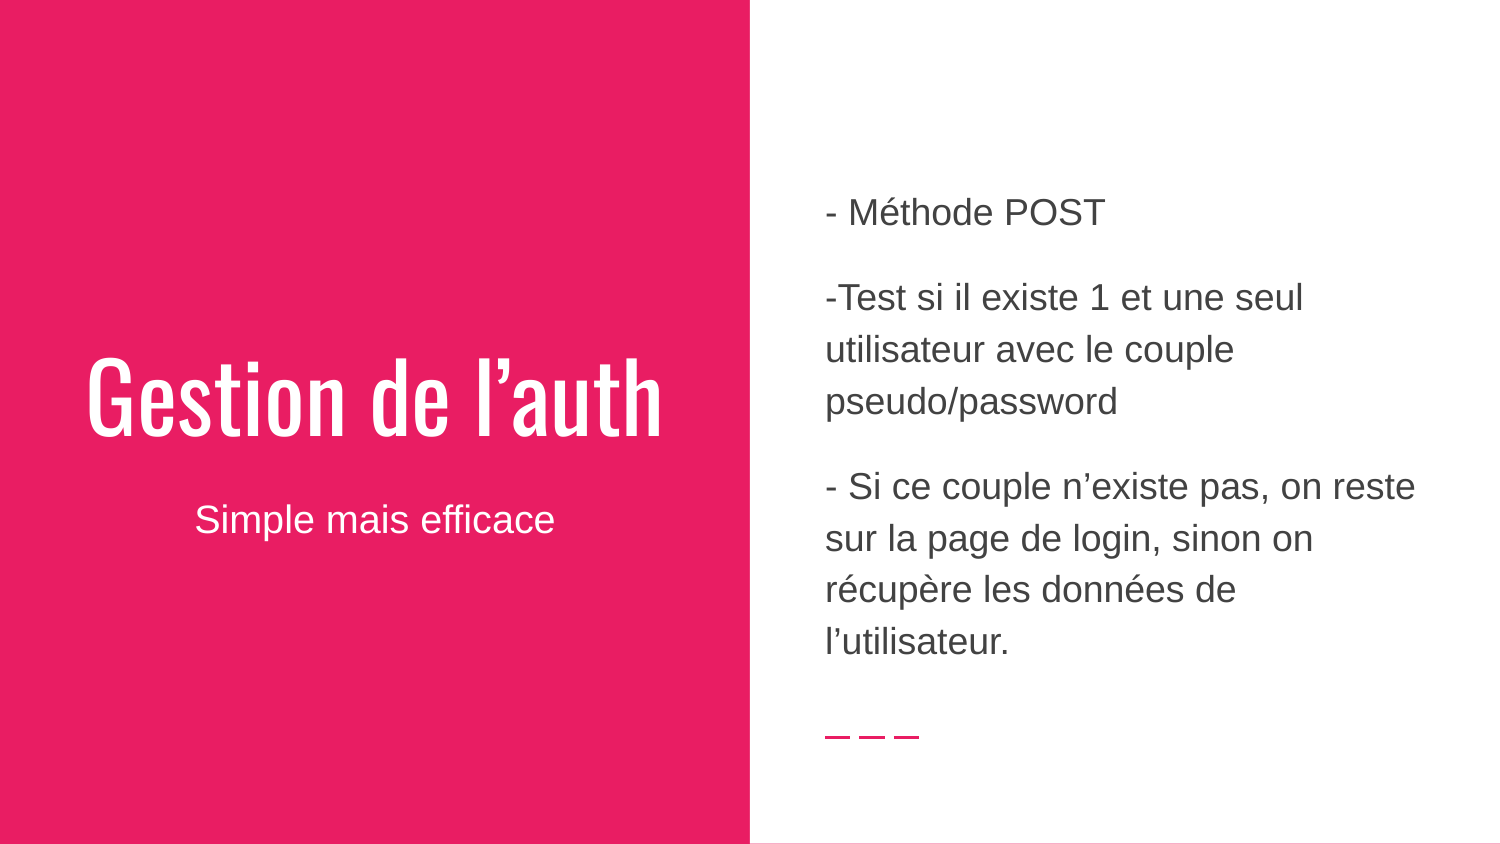

- Méthode POST
-Test si il existe 1 et une seul utilisateur avec le couple pseudo/password
- Si ce couple n’existe pas, on reste sur la page de login, sinon on récupère les données de l’utilisateur.
# Gestion de l’auth
Simple mais efficace